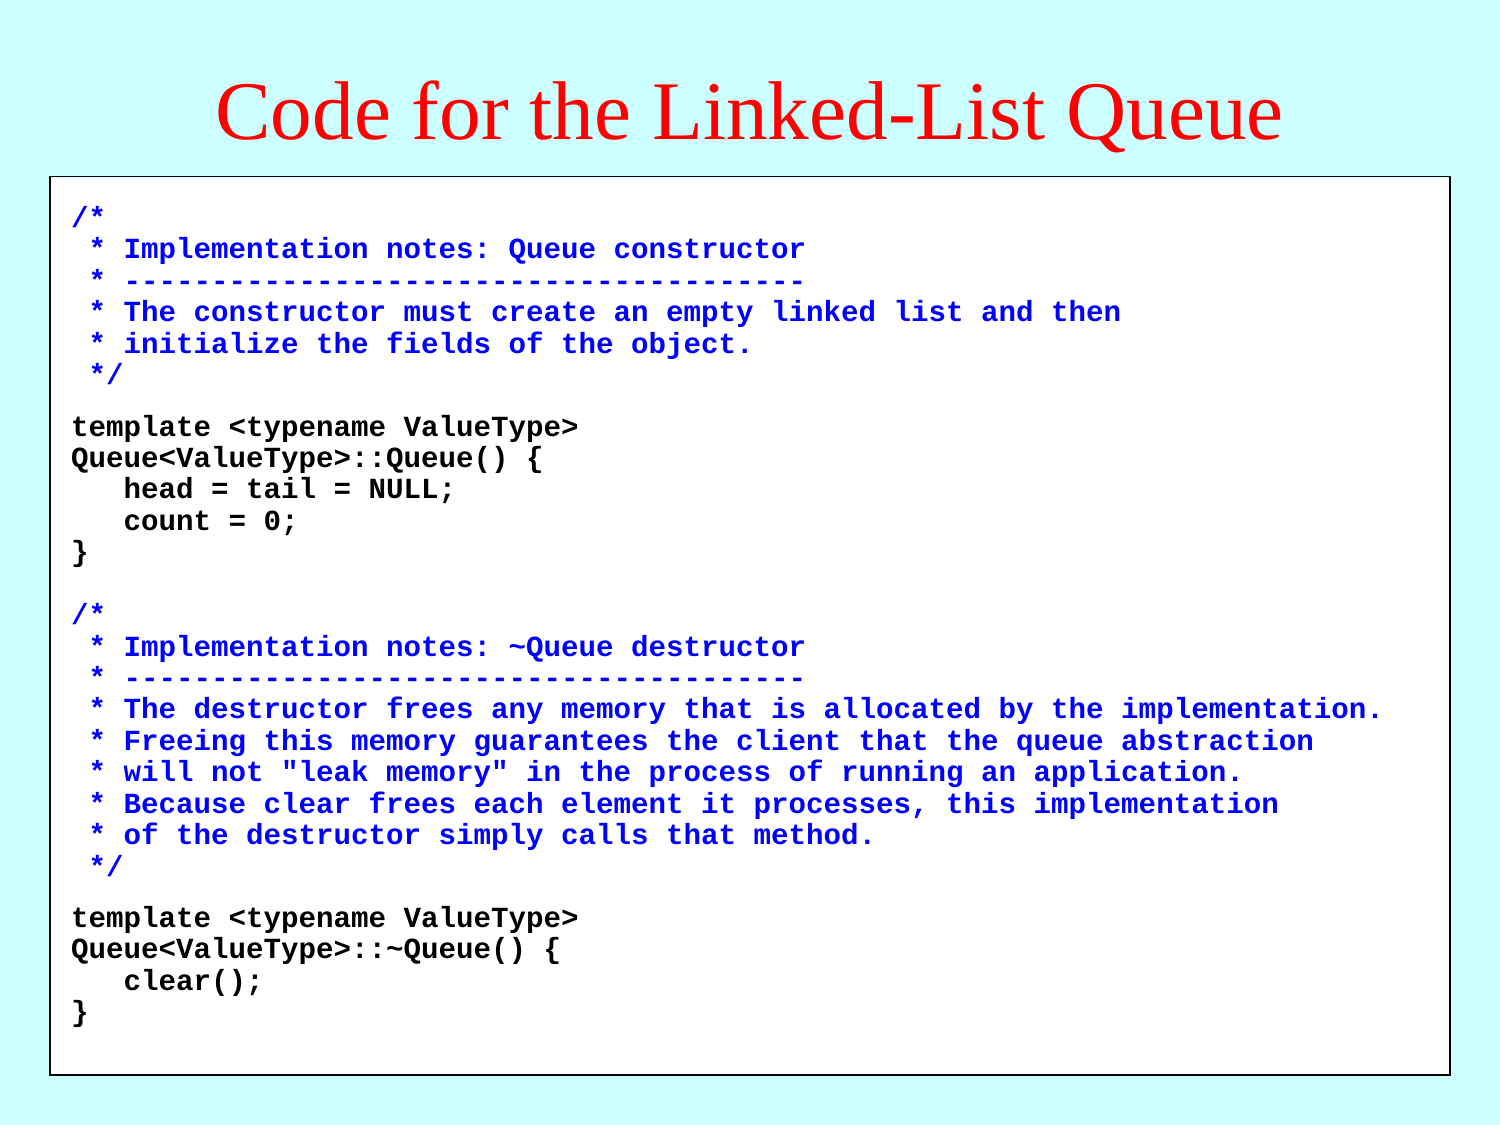

# Code for the Linked-List Queue

/*
 * Implementation notes: Queue constructor
 * ---------------------------------------
 * The constructor must create an empty linked list and then
 * initialize the fields of the object.
 */

template <typename ValueType>
Queue<ValueType>::Queue() {
   head = tail = NULL;
   count = 0;
}

/*
 * Implementation notes: ~Queue destructor
 * ---------------------------------------
 * The destructor frees any memory that is allocated by the implementation.
 * Freeing this memory guarantees the client that the queue abstraction
 * will not "leak memory" in the process of running an application.
 * Because clear frees each element it processes, this implementation
 * of the destructor simply calls that method.
 */

template <typename ValueType>
Queue<ValueType>::~Queue() {
   clear();
}